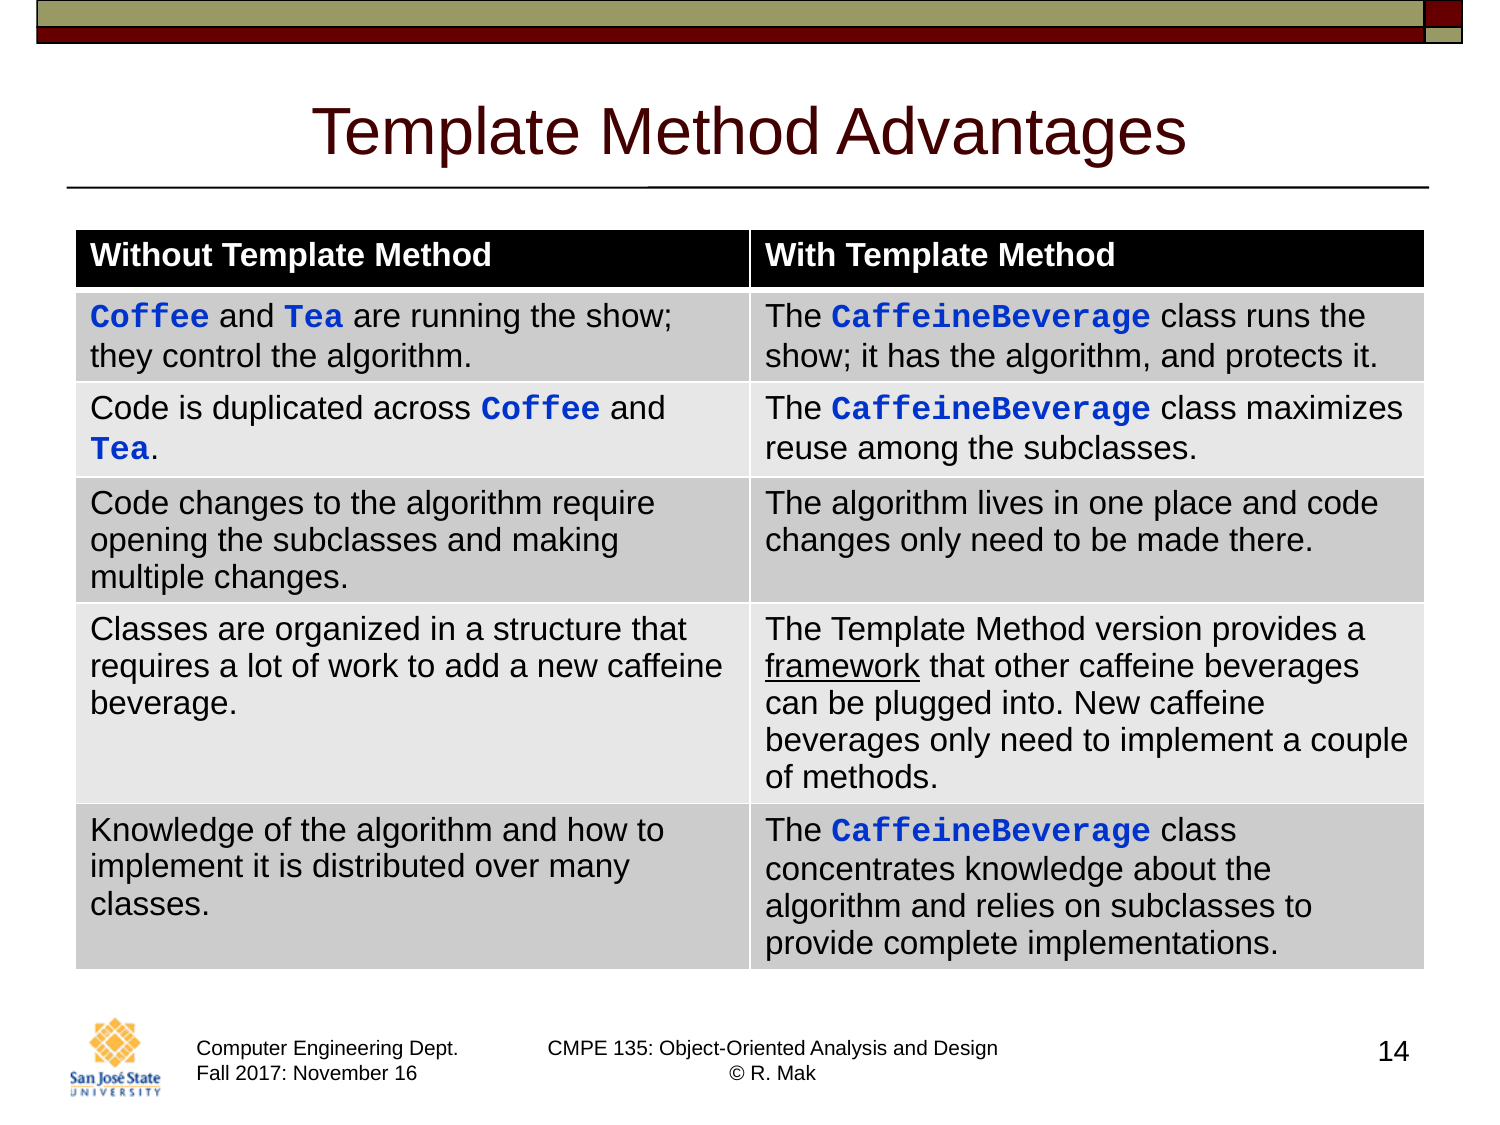

# Template Method Advantages
| Without Template Method | With Template Method |
| --- | --- |
| Coffee and Tea are running the show; they control the algorithm. | The CaffeineBeverage class runs the show; it has the algorithm, and protects it. |
| Code is duplicated across Coffee and Tea. | The CaffeineBeverage class maximizes reuse among the subclasses. |
| Code changes to the algorithm require opening the subclasses and making multiple changes. | The algorithm lives in one place and code changes only need to be made there. |
| Classes are organized in a structure that requires a lot of work to add a new caffeine beverage. | The Template Method version provides a framework that other caffeine beverages can be plugged into. New caffeine beverages only need to implement a couple of methods. |
| Knowledge of the algorithm and how to implement it is distributed over many classes. | The CaffeineBeverage class concentrates knowledge about the algorithm and relies on subclasses to provide complete implementations. |
14